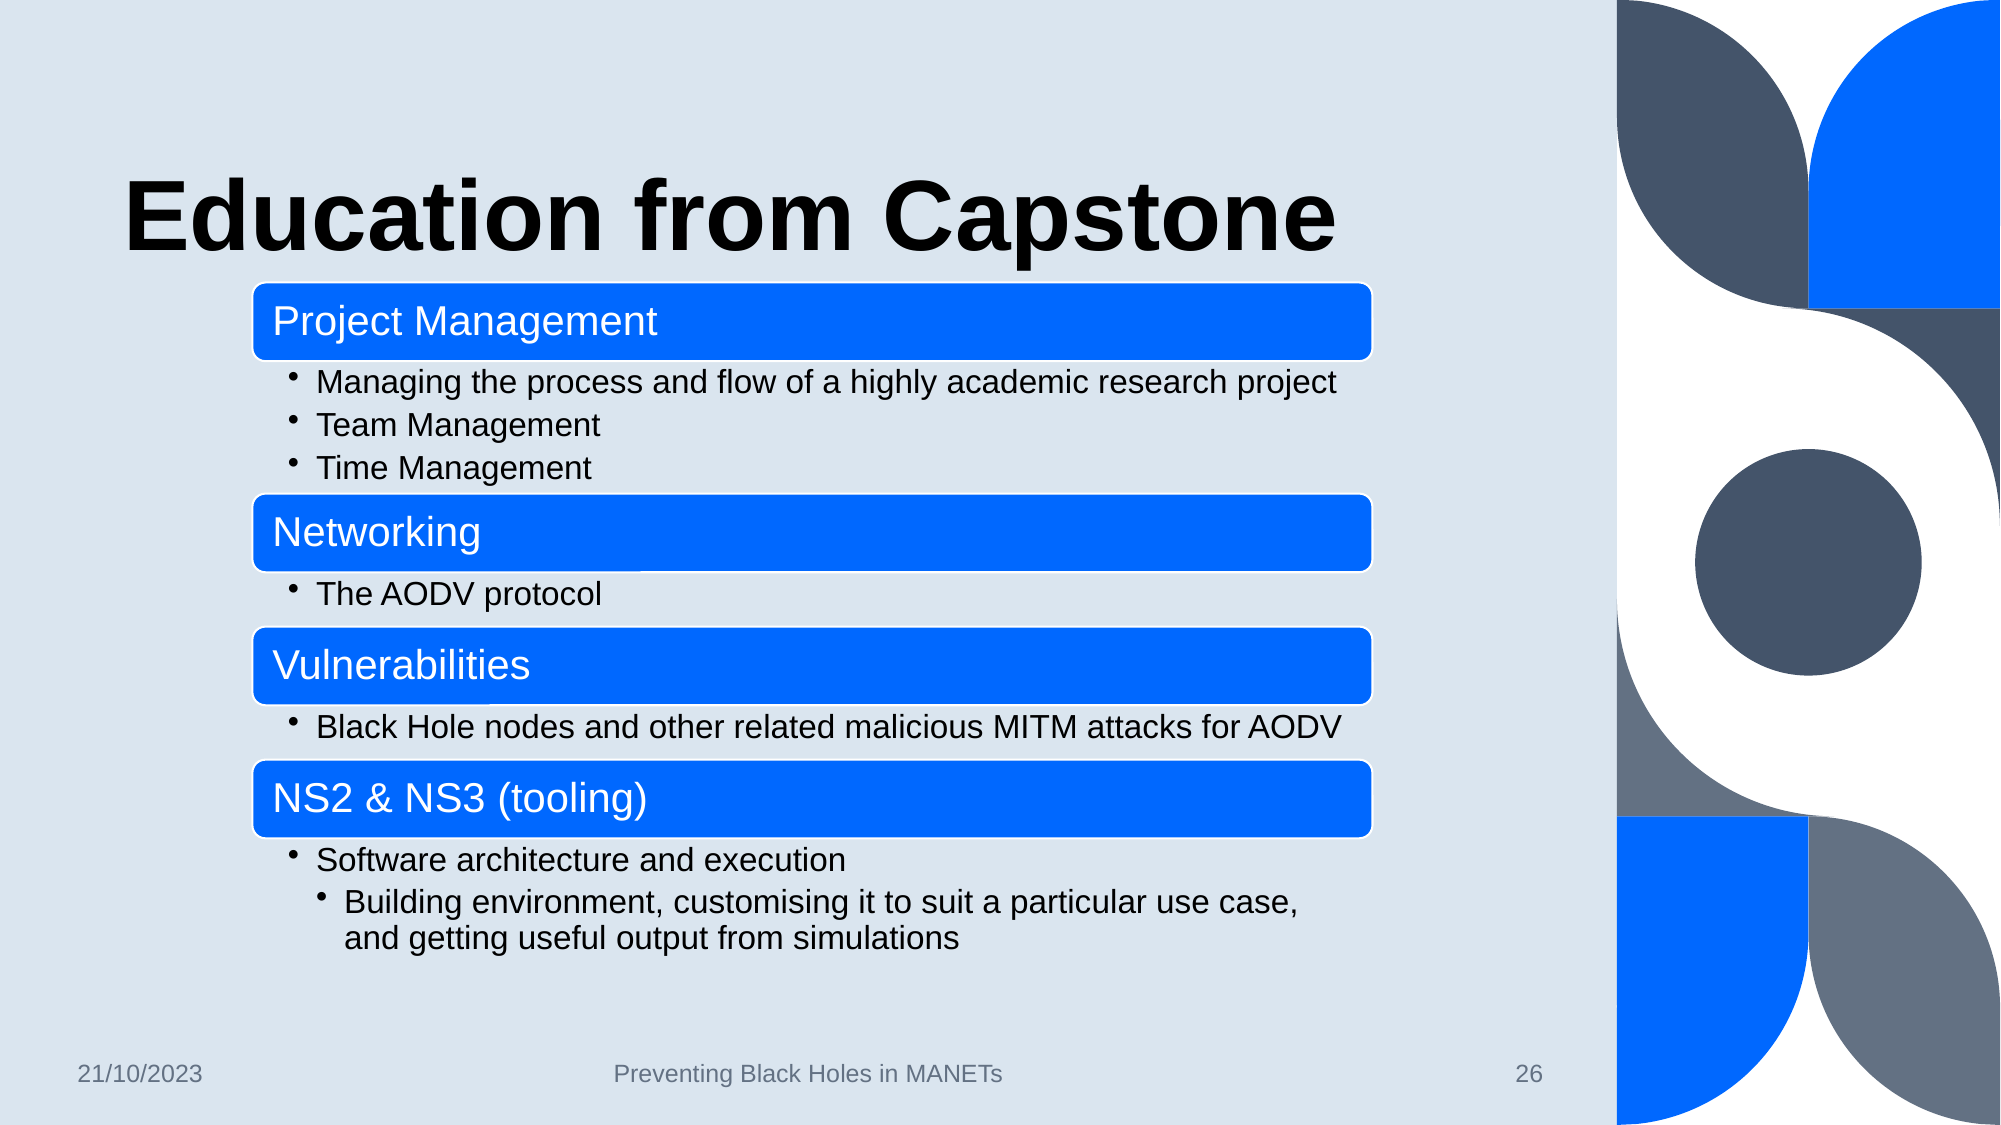

# Education from Capstone
Project Management
Managing the process and flow of a highly academic research project
Team Management
Time Management
Networking
The AODV protocol
Vulnerabilities
Black Hole nodes and other related malicious MITM attacks for AODV
NS2 & NS3 (tooling)
Software architecture and execution
Building environment, customising it to suit a particular use case, and getting useful output from simulations
21/10/2023
Preventing Black Holes in MANETs
26